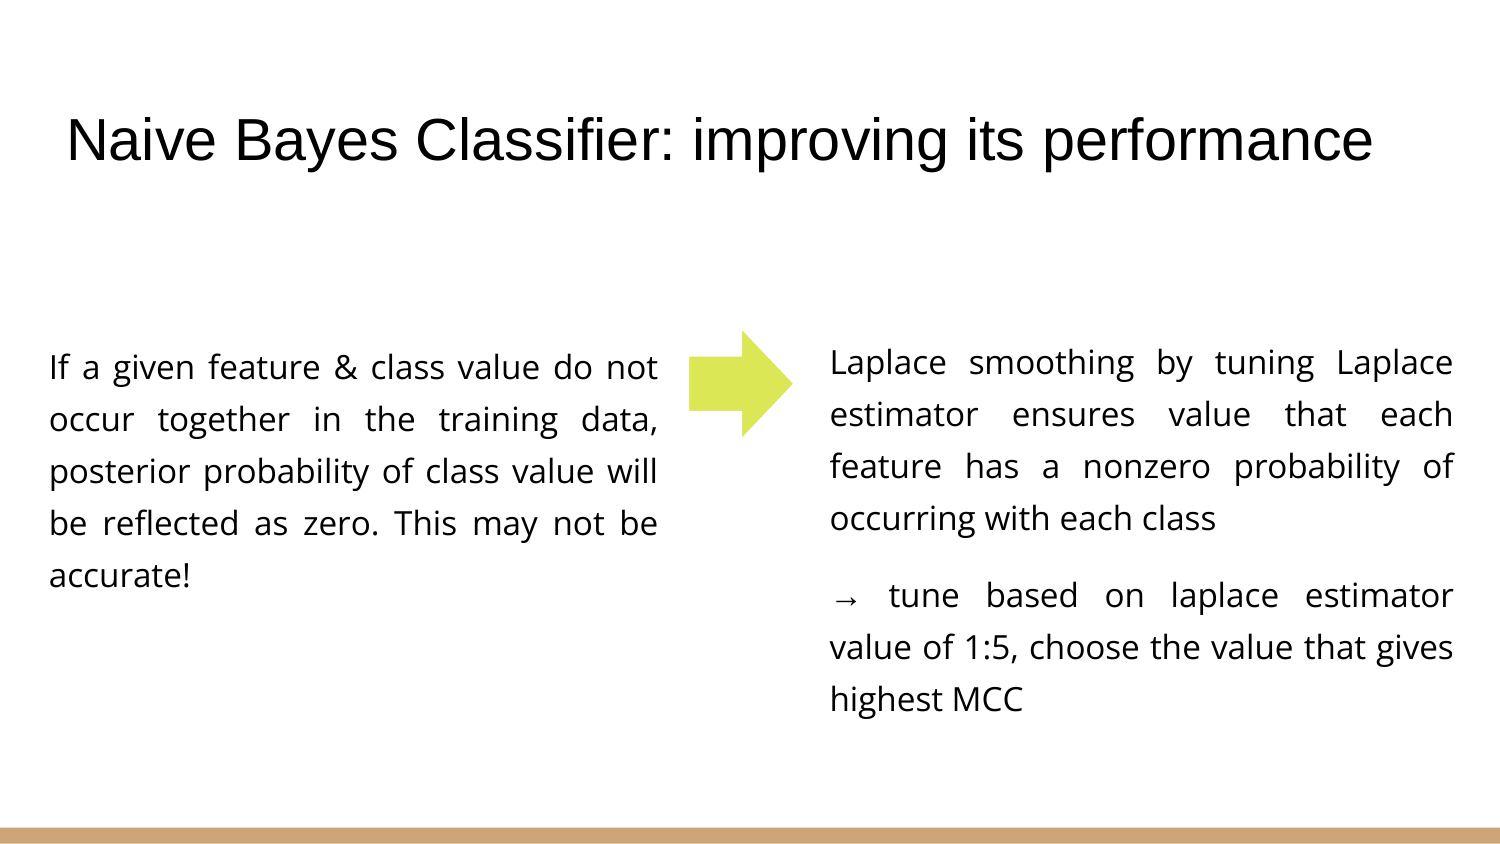

# Naive Bayes Classifier: improving its performance
Laplace smoothing by tuning Laplace estimator ensures value that each feature has a nonzero probability of occurring with each class
→ tune based on laplace estimator value of 1:5, choose the value that gives highest MCC
If a given feature & class value do not occur together in the training data, posterior probability of class value will be reflected as zero. This may not be accurate!